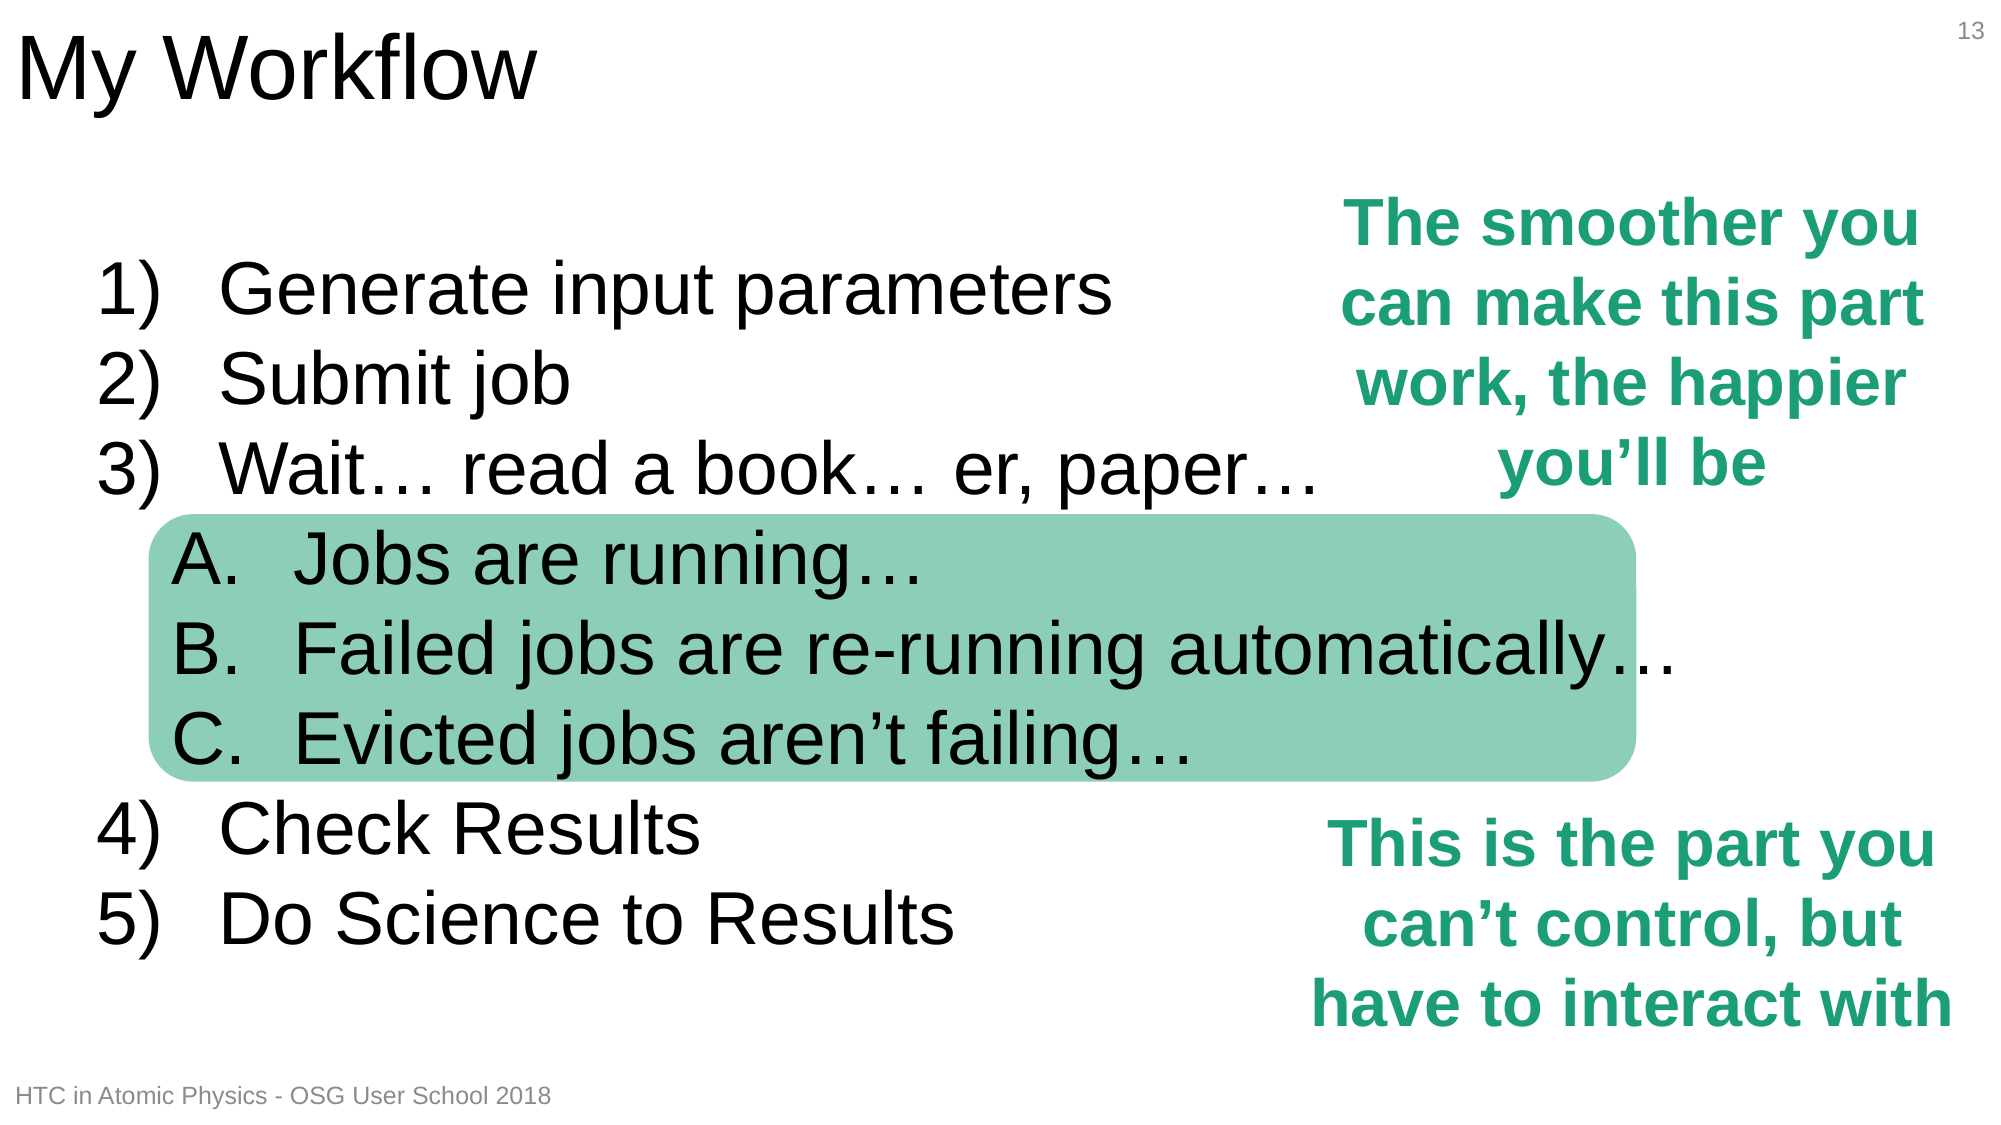

# My Workflow
13
The smoother you can make this part work, the happier you’ll be
Generate input parameters
Submit job
Wait… read a book… er, paper…
Jobs are running…
Failed jobs are re-running automatically…
Evicted jobs aren’t failing…
Check Results
Do Science to Results

This is the part you can’t control, but have to interact with
HTC in Atomic Physics - OSG User School 2018